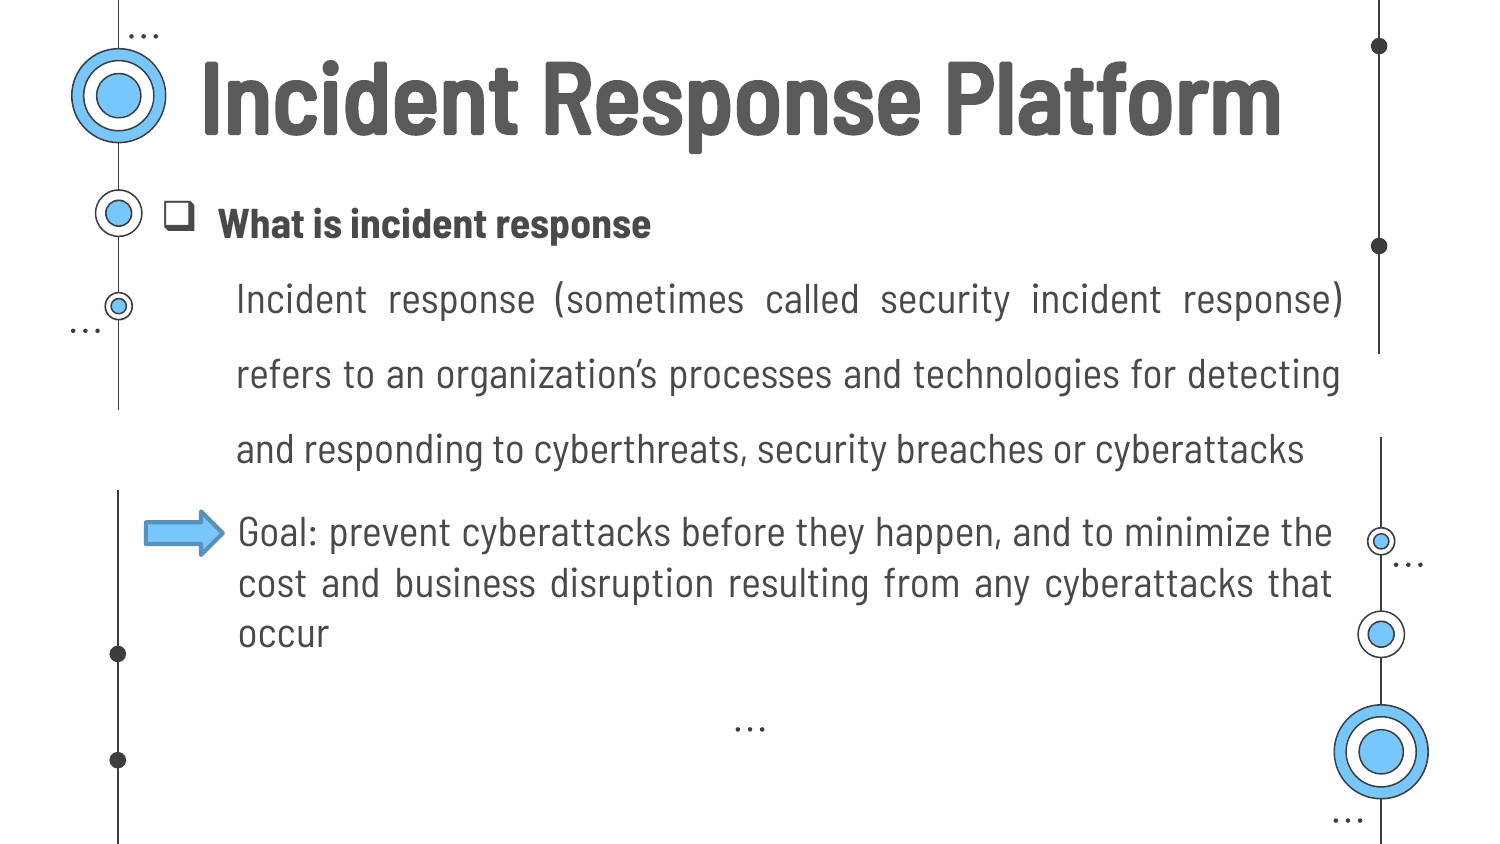

Incident Response Platform
What is incident response
Incident response (sometimes called security incident response) refers to an organization’s processes and technologies for detecting and responding to cyberthreats, security breaches or cyberattacks

Goal: prevent cyberattacks before they happen, and to minimize the cost and business disruption resulting from any cyberattacks that occur